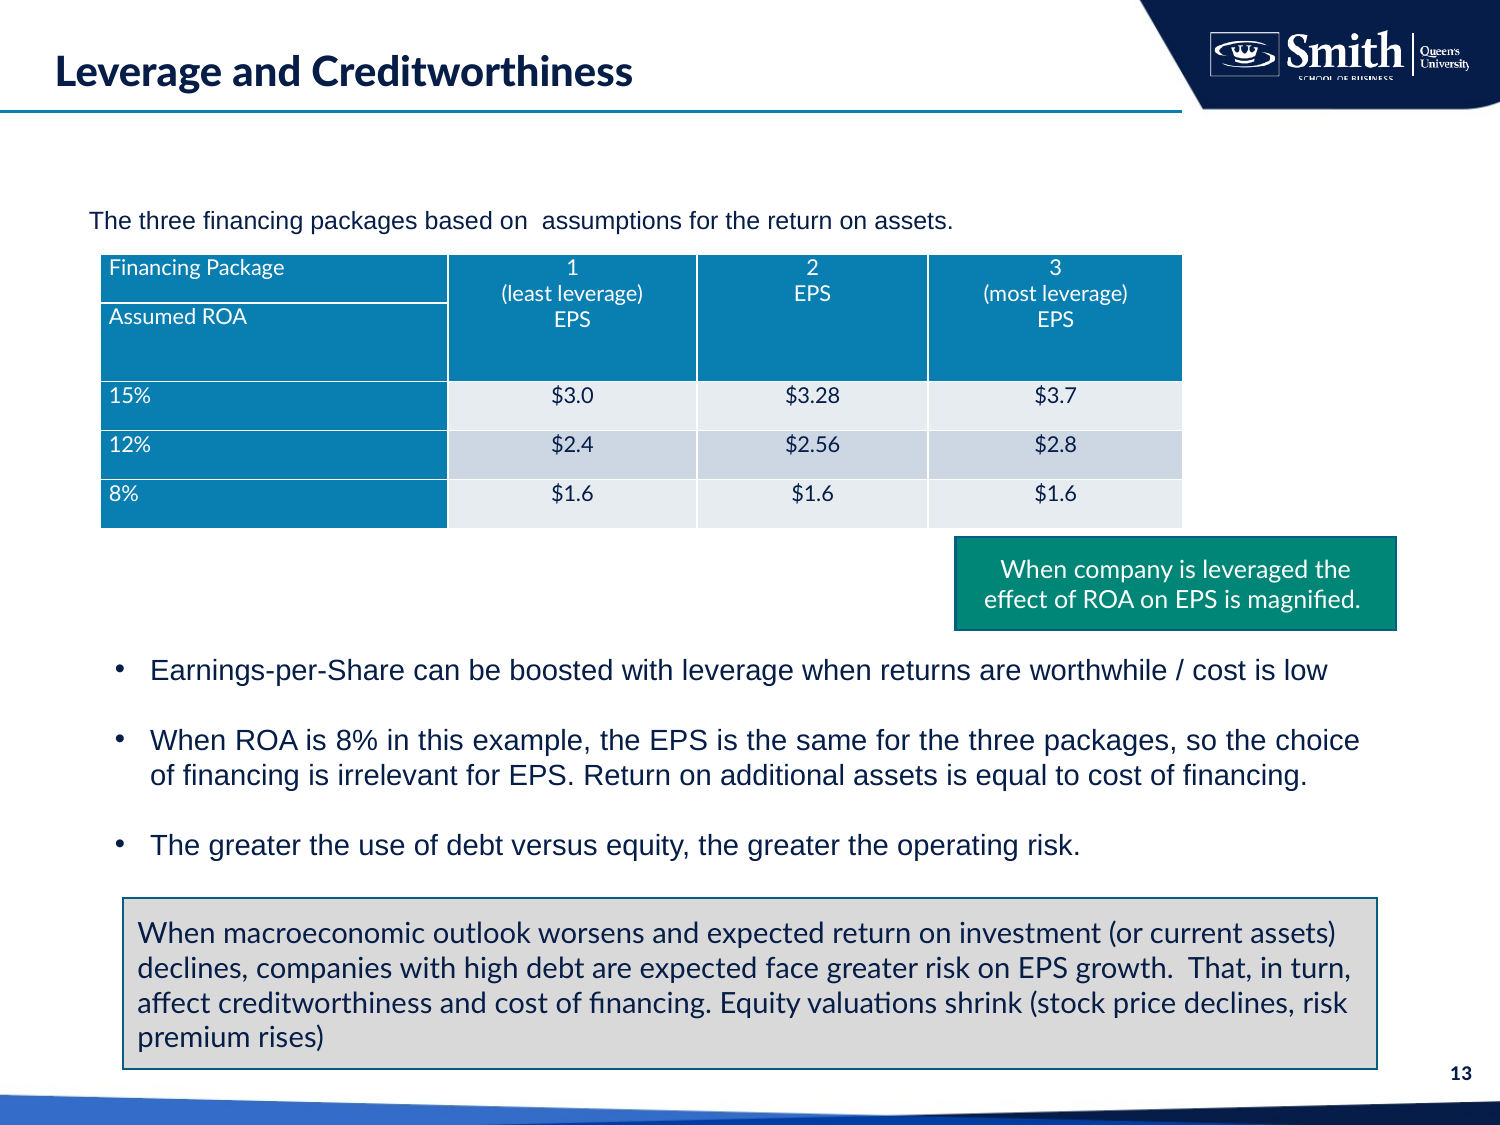

# Leverage and Creditworthiness
The three financing packages based on  assumptions for the return on assets.
| Financing Package | 1 (least leverage) EPS | 2 EPS | 3 (most leverage) EPS |
| --- | --- | --- | --- |
| Assumed ROA |  |  |  |
| 15% | $3.0 | $3.28 | $3.7 |
| 12% | $2.4 | $2.56 | $2.8 |
| 8% | $1.6 | $1.6 | $1.6 |
When company is leveraged the effect of ROA on EPS is magnified.
Earnings-per-Share can be boosted with leverage when returns are worthwhile / cost is low

When ROA is 8% in this example, the EPS is the same for the three packages, so the choice of financing is irrelevant for EPS. Return on additional assets is equal to cost of financing.

The greater the use of debt versus equity, the greater the operating risk.
When macroeconomic outlook worsens and expected return on investment (or current assets) declines, companies with high debt are expected face greater risk on EPS growth.  That, in turn, affect creditworthiness and cost of financing. Equity valuations shrink (stock price declines, risk premium rises)